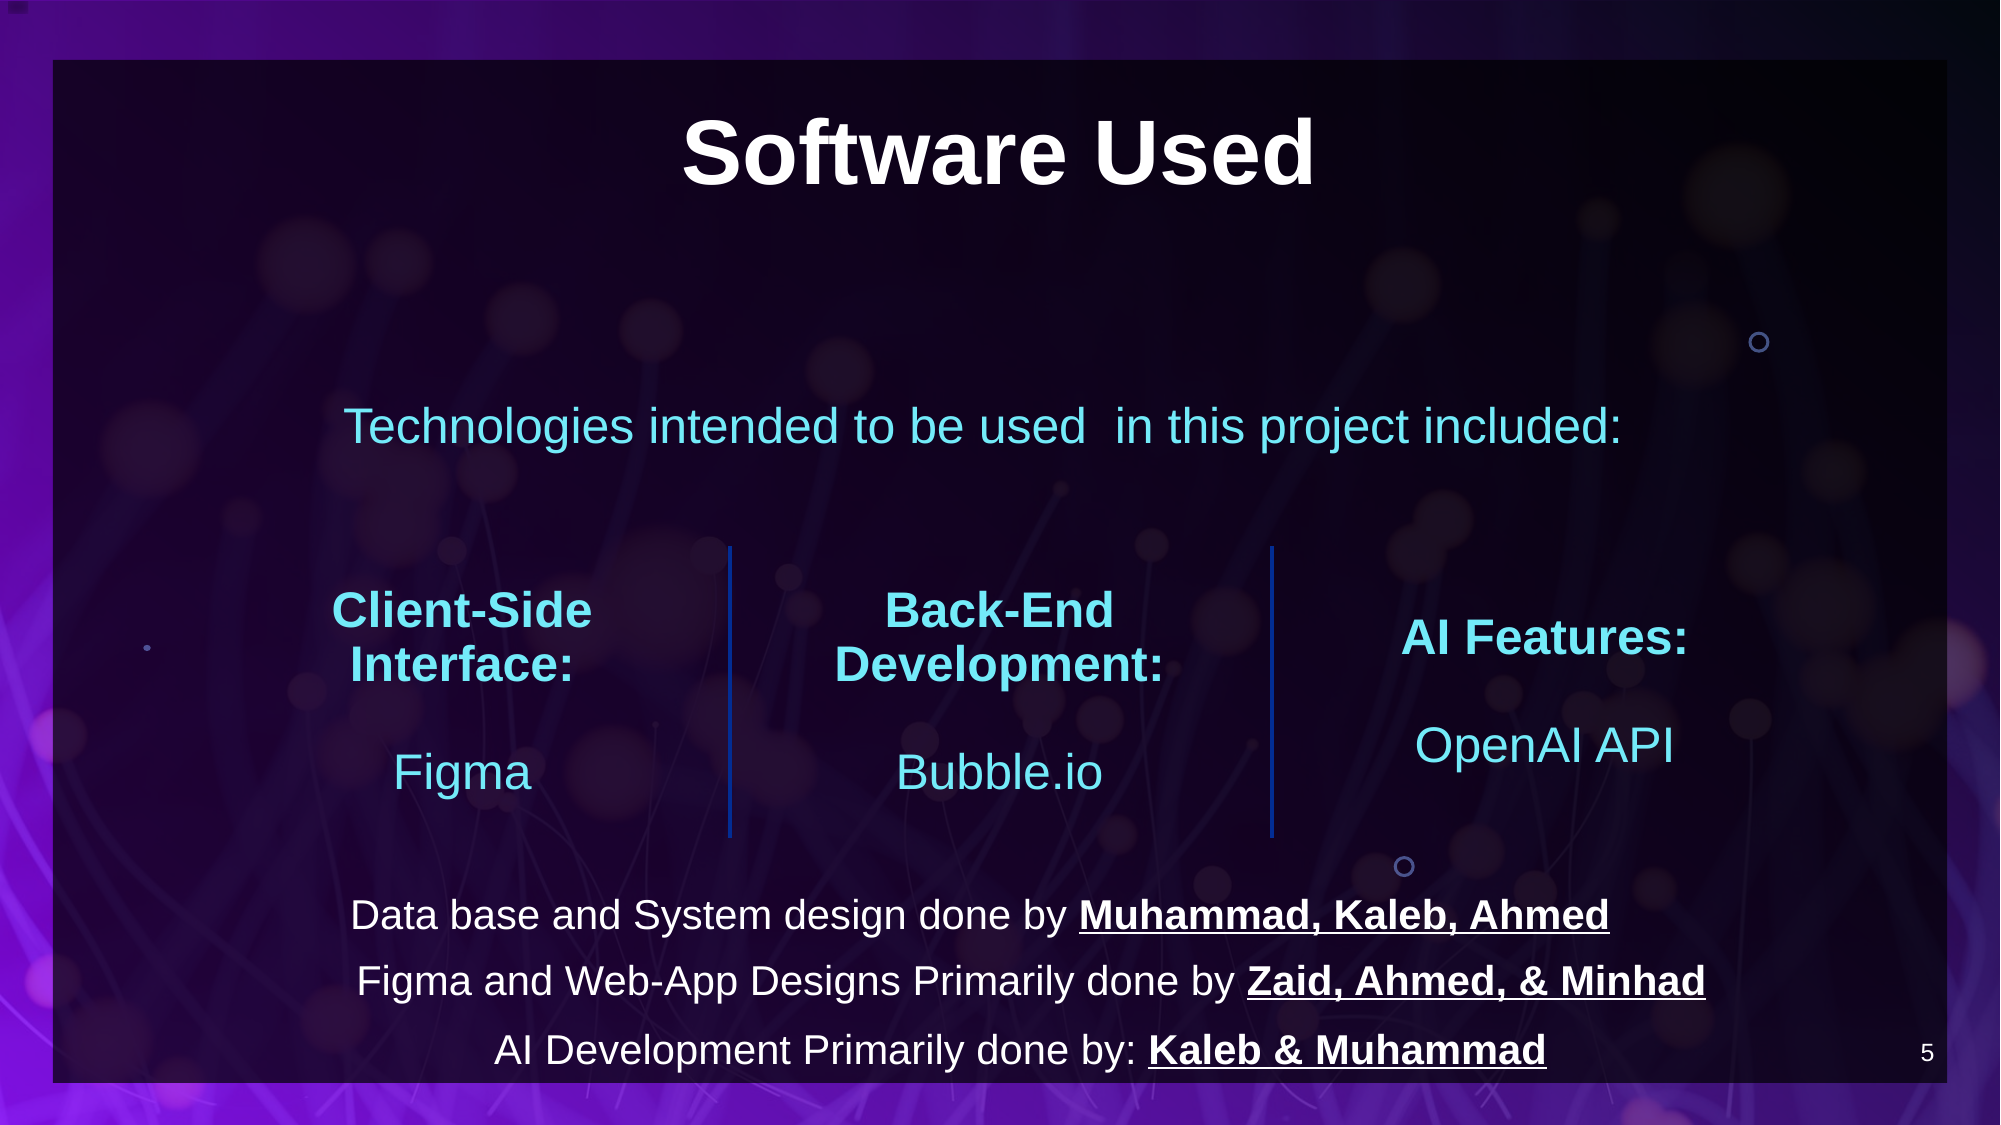

# Software Used
Technologies intended to be used  in this project included:
Back-End Development:
Bubble.io
Client-Side Interface:
Figma
AI Features:
OpenAI API
Data base and System design done by Muhammad, Kaleb, Ahmed
Figma and Web-App Designs Primarily done by Zaid, Ahmed, & Minhad
AI Development Primarily done by: Kaleb & Muhammad
5